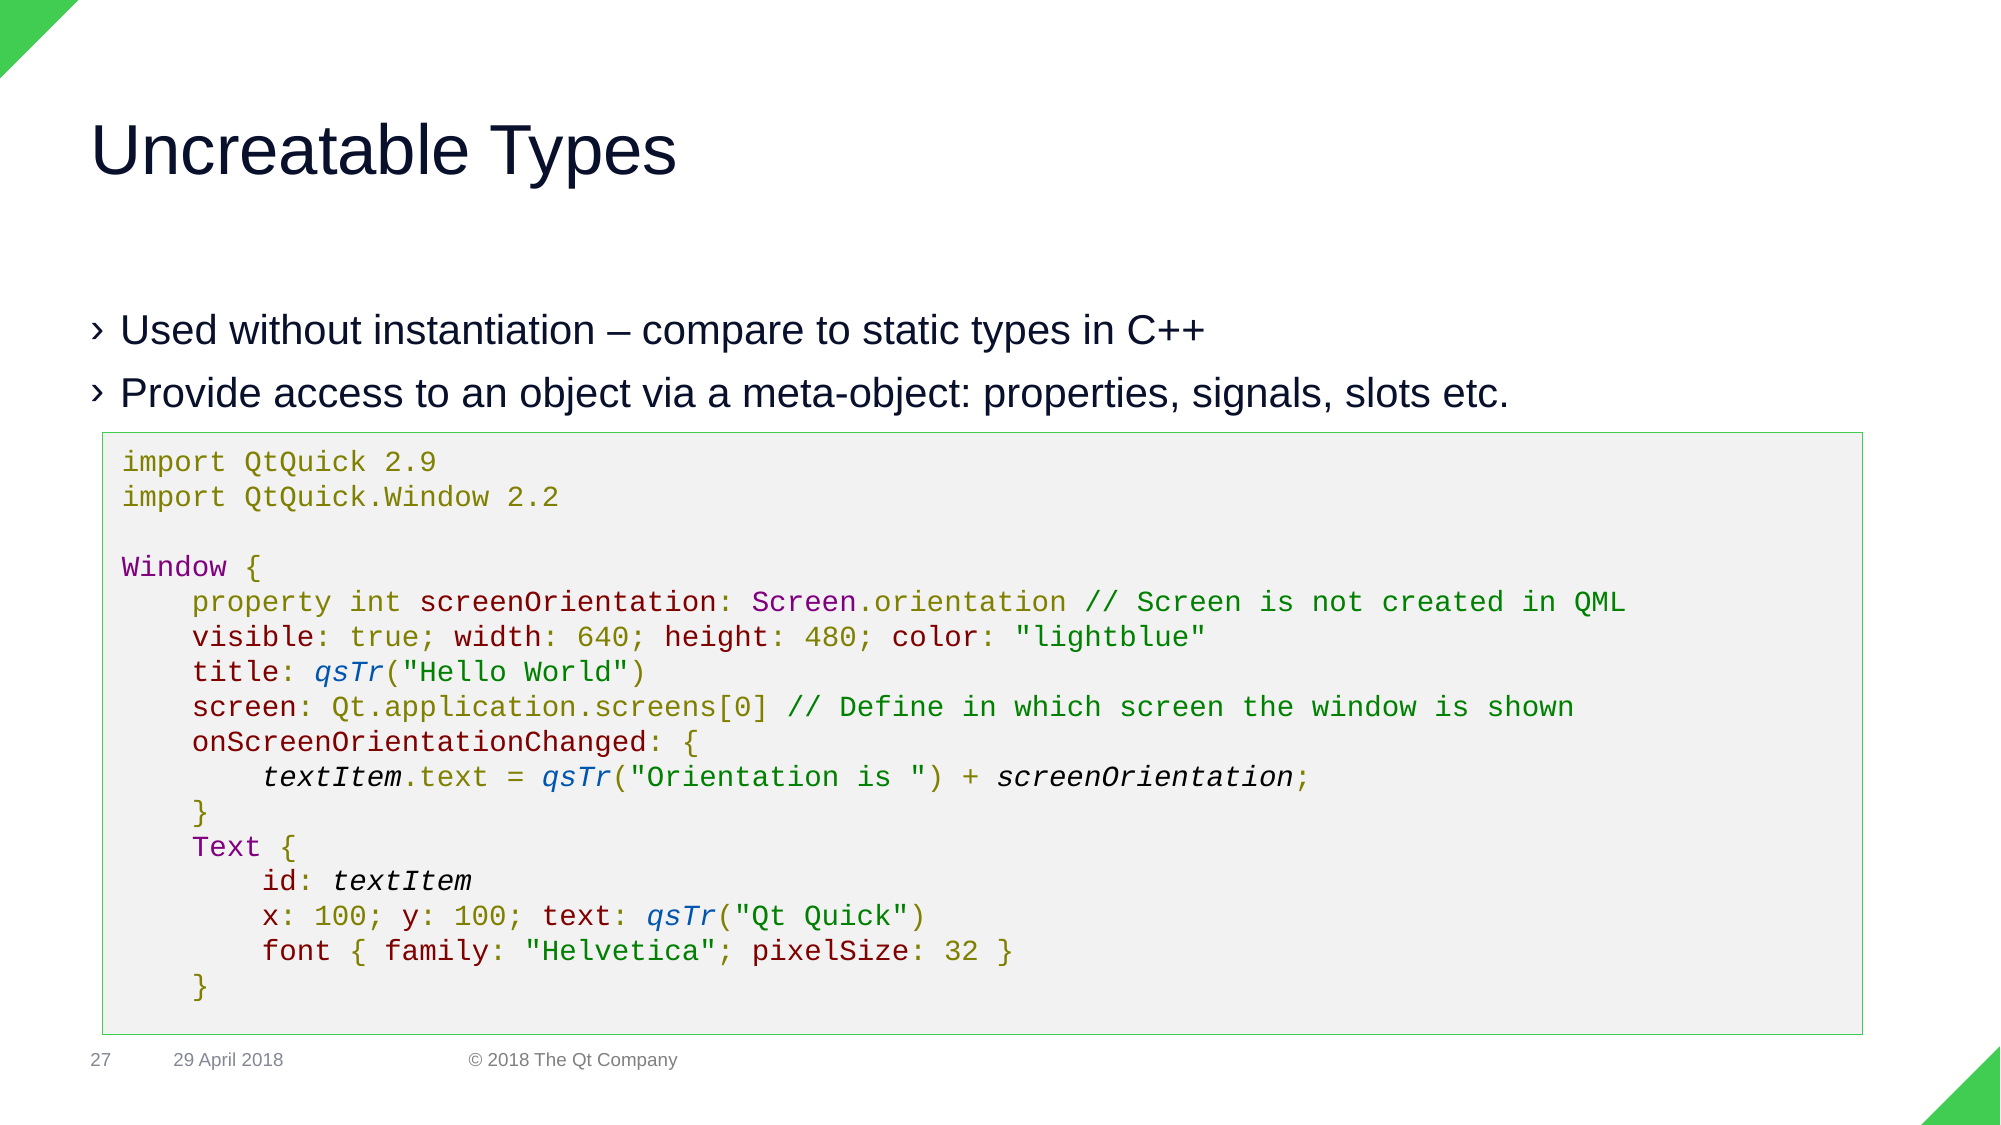

# Uncreatable Types
Used without instantiation – compare to static types in C++
Provide access to an object via a meta-object: properties, signals, slots etc.
import QtQuick 2.9
import QtQuick.Window 2.2
Window {
    property int screenOrientation: Screen.orientation // Screen is not created in QML
    visible: true; width: 640; height: 480; color: "lightblue"
    title: qsTr("Hello World")
    screen: Qt.application.screens[0] // Define in which screen the window is shown
    onScreenOrientationChanged: {
        textItem.text = qsTr("Orientation is ") + screenOrientation;
    }
    Text {
        id: textItem
        x: 100; y: 100; text: qsTr("Qt Quick")
        font { family: "Helvetica"; pixelSize: 32 }
    }

27
© 2018 The Qt Company
29 April 2018